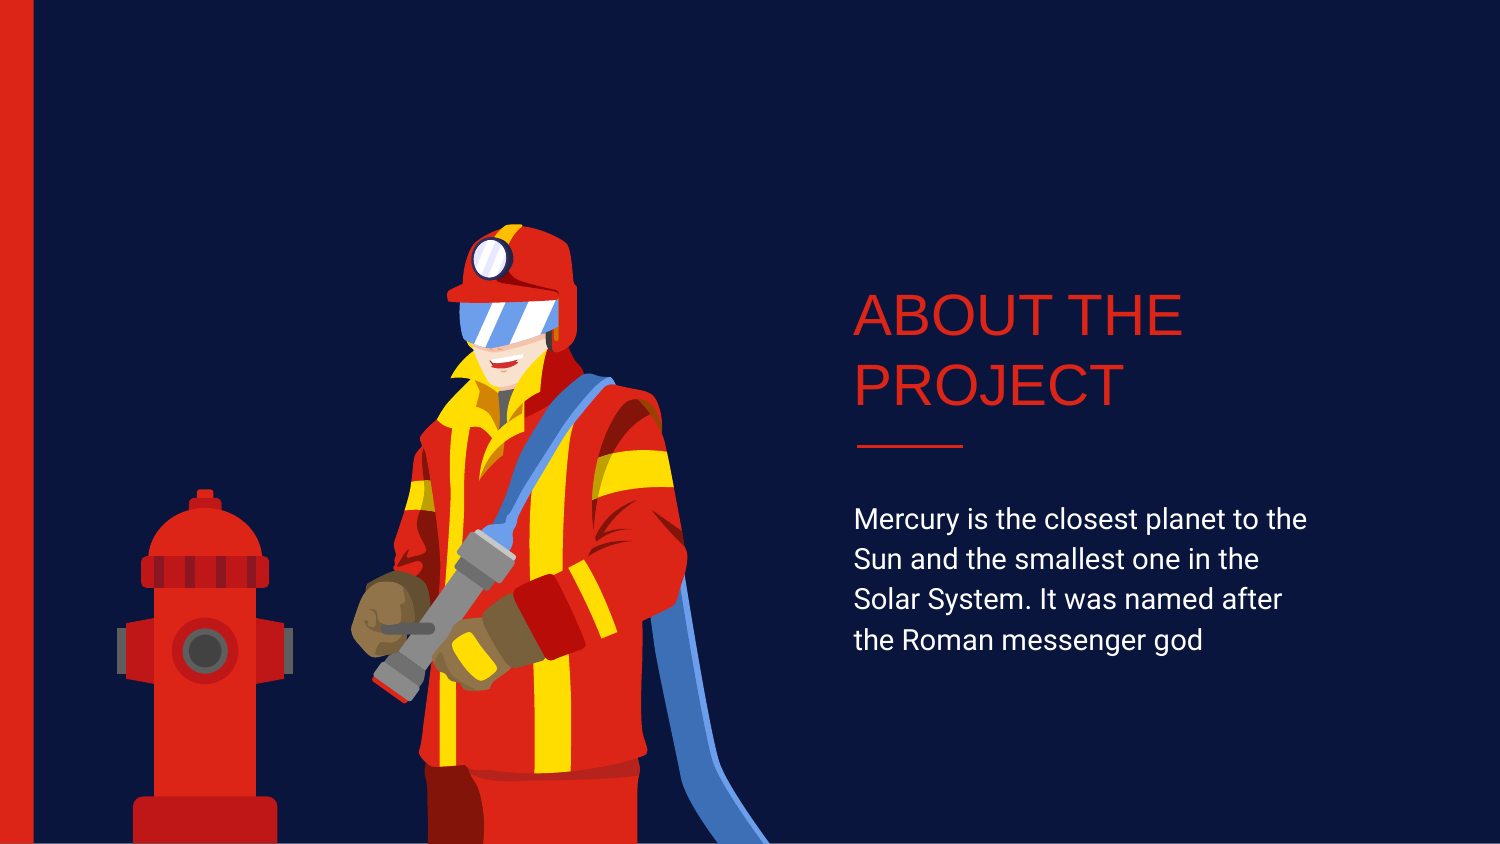

# ABOUT THE PROJECT
Mercury is the closest planet to the Sun and the smallest one in the Solar System. It was named after the Roman messenger god